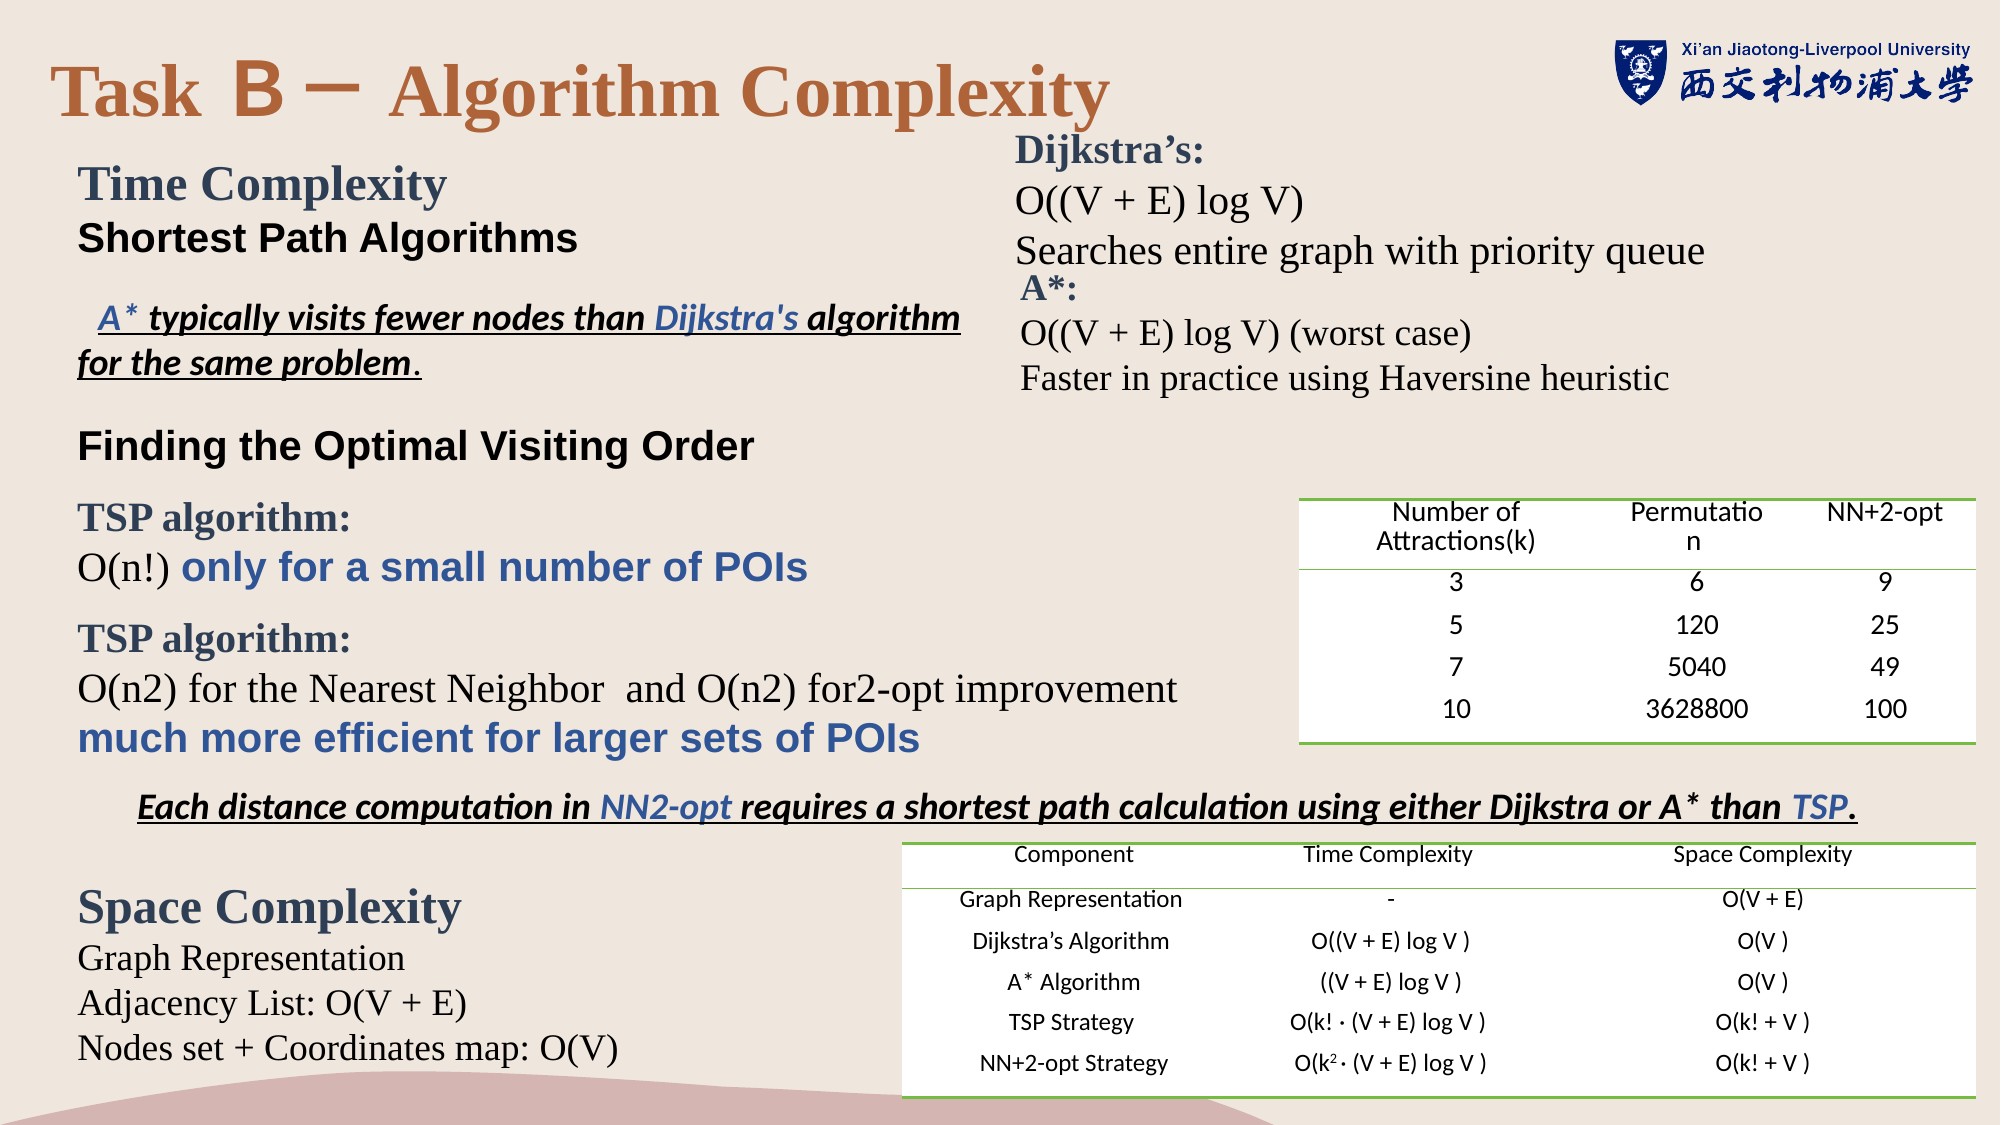

TaskＢ－Algorithm Complexity
Dijkstra’s:
O((V + E) log V)
Searches entire graph with priority queue
Time Complexity
Shortest Path Algorithms

A*:
O((V + E) log V) (worst case)
Faster in practice using Haversine heuristic

 A* typically visits fewer nodes than Dijkstra's algorithm for the same problem.
Finding the Optimal Visiting Order
TSP algorithm:
O(n!) only for a small number of POIs
| Number of Attractions(k) | Permutation | NN+2-opt |
| --- | --- | --- |
| 3 | 6 | 9 |
| 5 | 120 | 25 |
| 7 | 5040 | 49 |
| 10 | 3628800 | 100 |
TSP algorithm:
O(n2) for the Nearest Neighbor  and O(n2) for2-opt improvement
much more efficient for larger sets of POIs
Each distance computation in NN2-opt requires a shortest path calculation using either Dijkstra or A* than TSP.
| Component | Time Complexity | Space Complexity |
| --- | --- | --- |
| Graph Representation | - | O(V + E) |
| Dijkstra’s Algorithm | O((V + E) log V ) | O(V ) |
| A\* Algorithm | ((V + E) log V ) | O(V ) |
| TSP Strategy | O(k! · (V + E) log V ) | O(k! + V ) |
| NN+2-opt Strategy | O(k2 · (V + E) log V ) | O(k! + V ) |
Space Complexity
Graph Representation
Adjacency List: O(V + E)
Nodes set + Coordinates map: O(V)